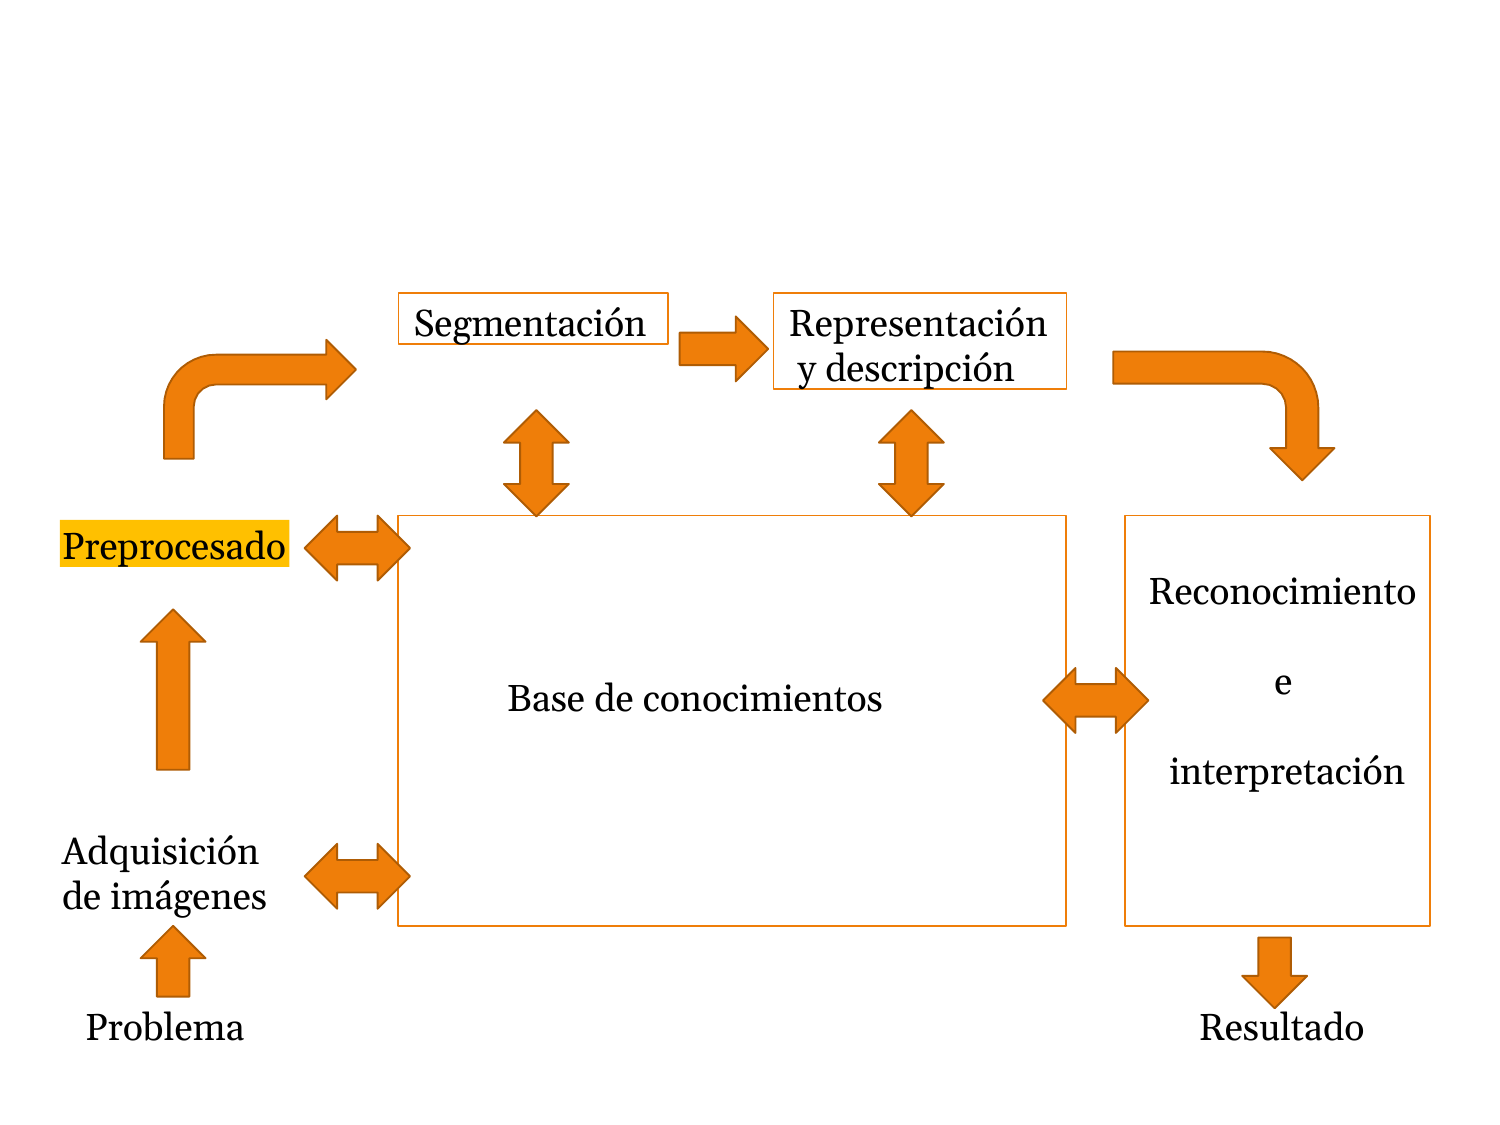

Segmentación
Representación  y descripción

Preprocesado
Reconocimiento

e
Base de conocimientos
interpretación
Adquisición  de imágenes

Problema
Resultado